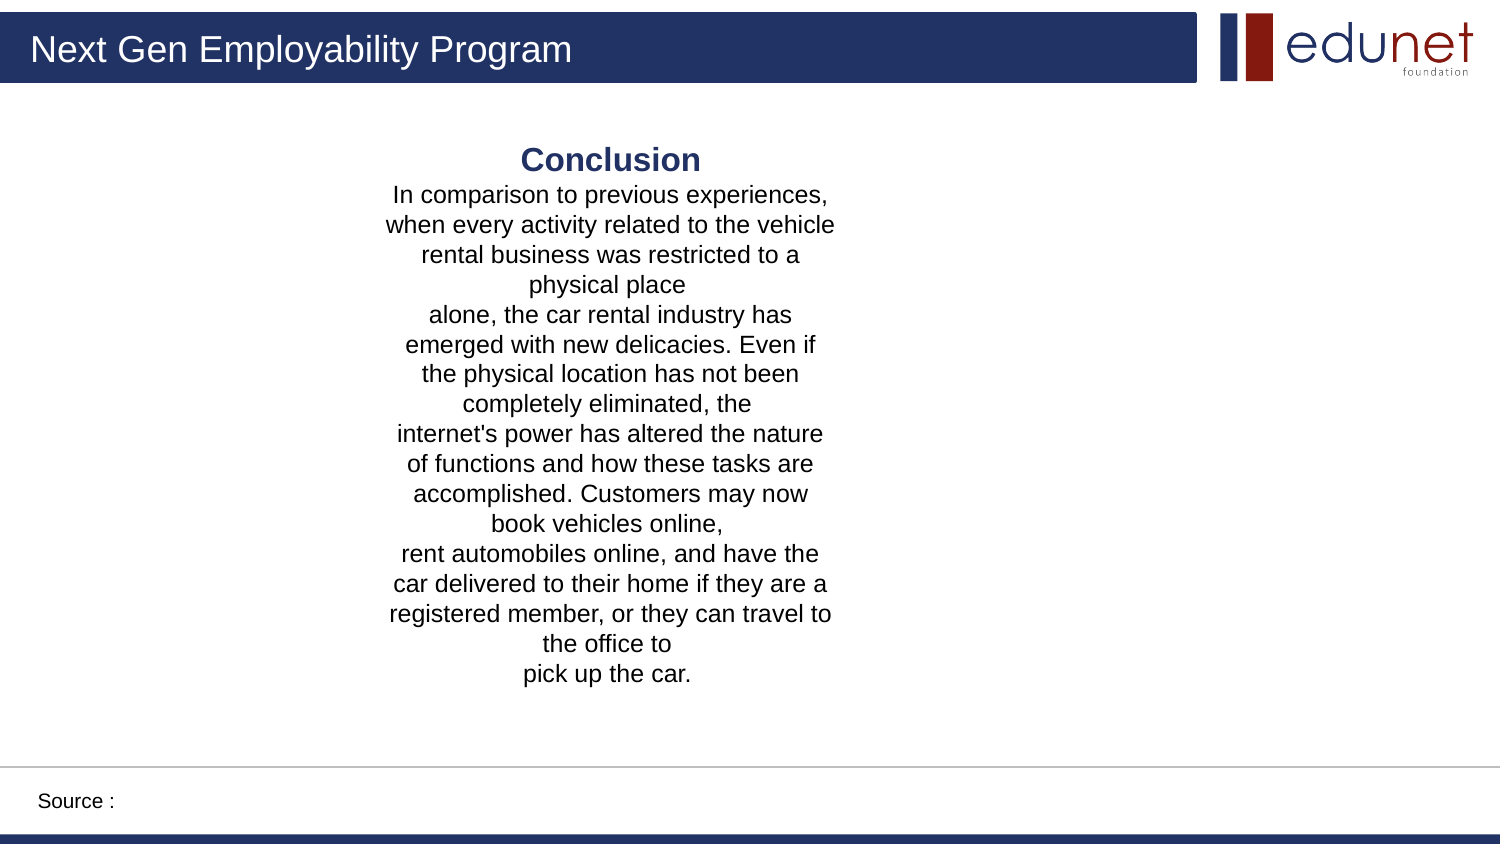

Conclusion
In comparison to previous experiences, when every activity related to the vehicle rental business was restricted to a physical place
alone, the car rental industry has emerged with new delicacies. Even if the physical location has not been completely eliminated, the
internet's power has altered the nature of functions and how these tasks are accomplished. Customers may now book vehicles online,
rent automobiles online, and have the car delivered to their home if they are a registered member, or they can travel to the office to
pick up the car.
Source :